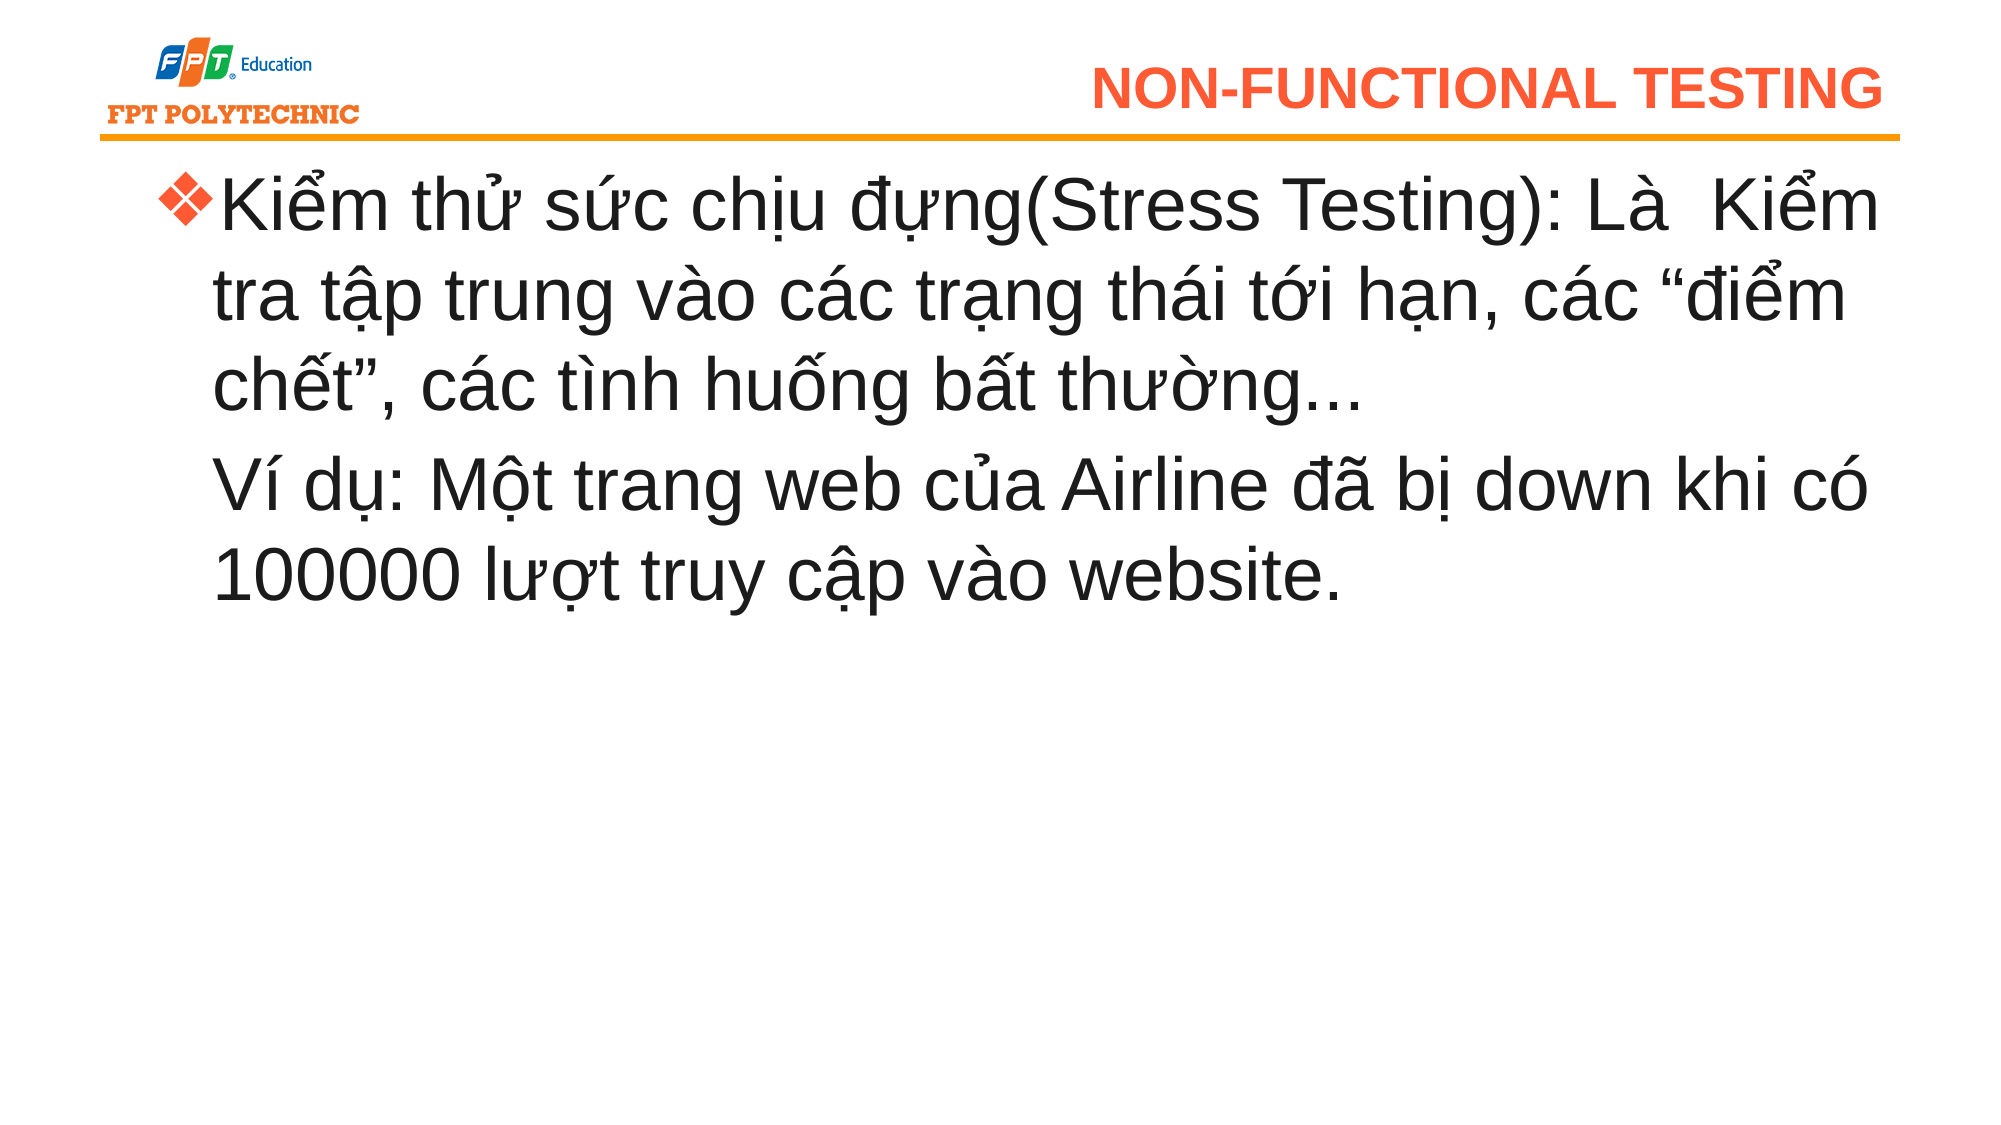

# non-functional testing
Kiểm thử sức chịu đựng(Stress Testing): Là  Kiểm tra tập trung vào các trạng thái tới hạn, các “điểm chết”, các tình huống bất thường...
Ví dụ: Một trang web của Airline đã bị down khi có 100000 lượt truy cập vào website.